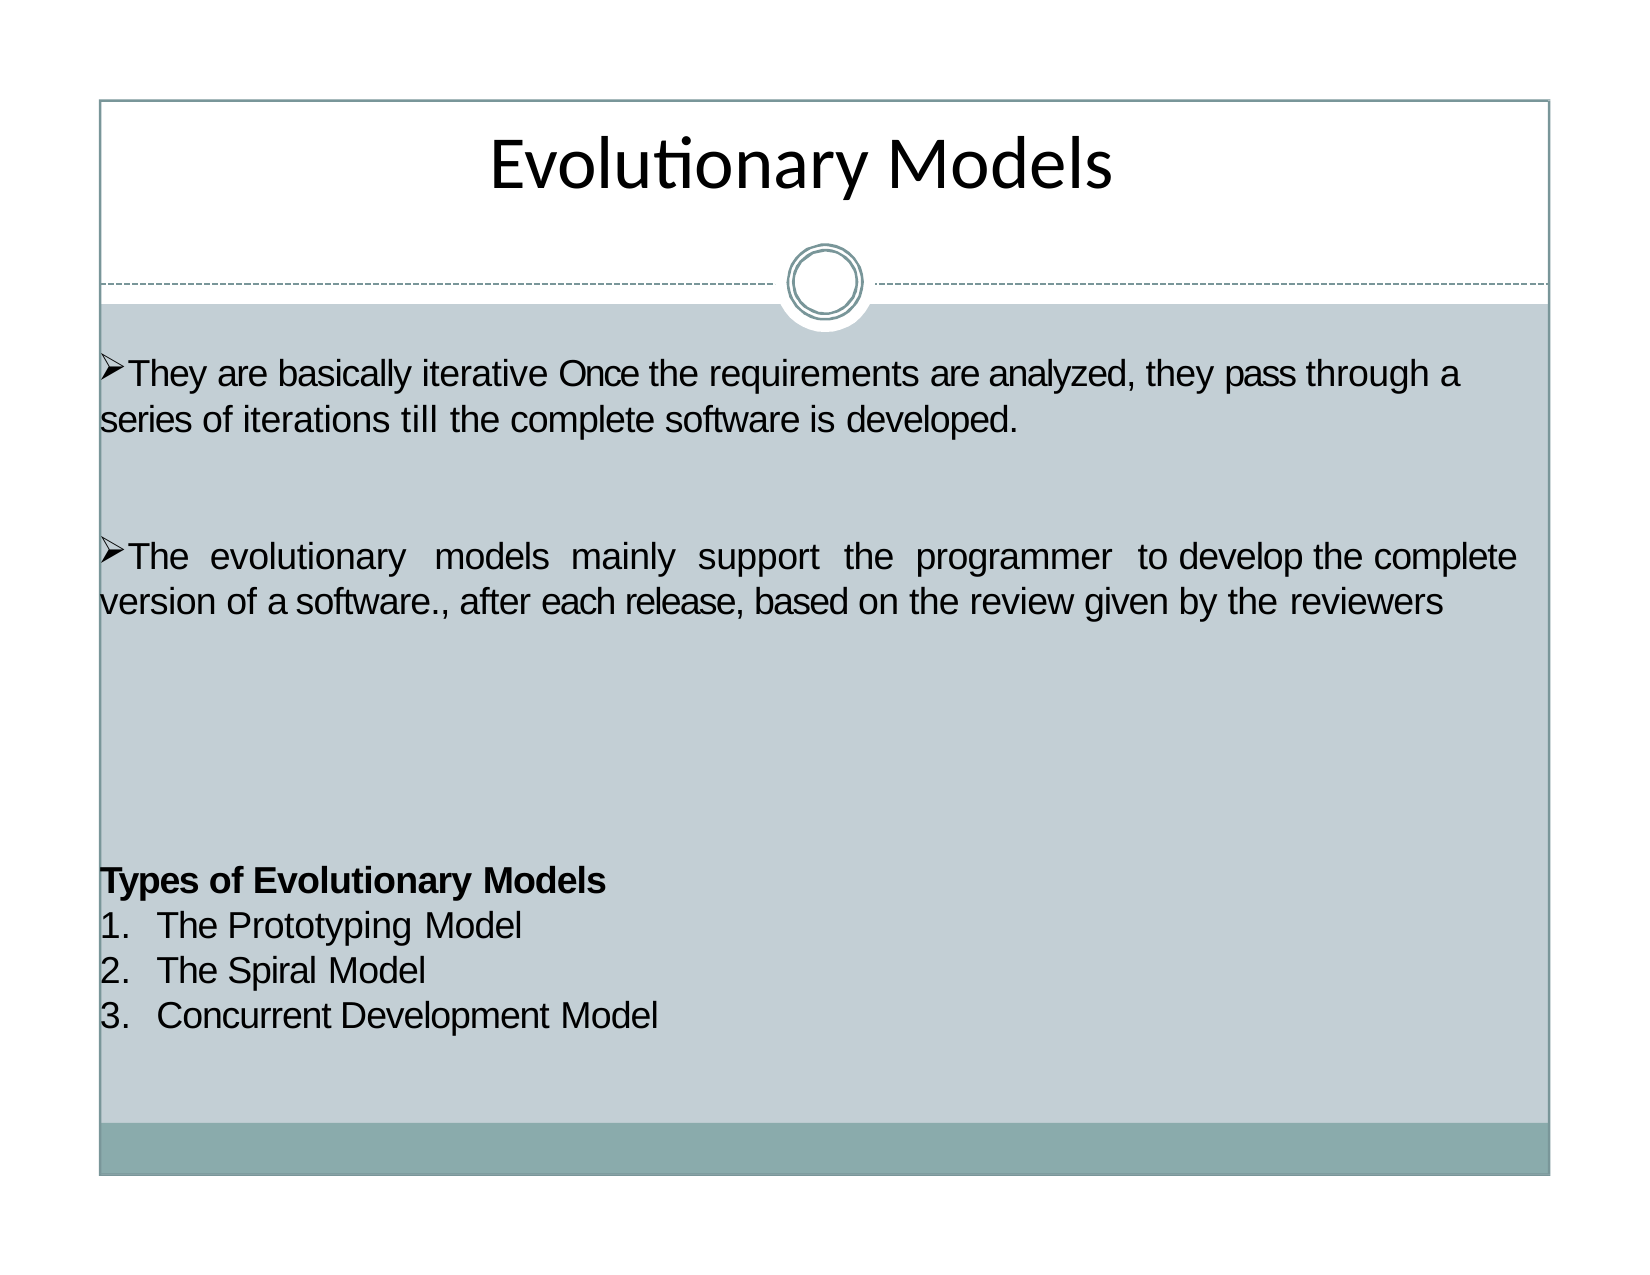

# Evolutionary Models

They are basically iterative Once the requirements are analyzed, they pass through a  series of iterations till the complete software is developed.

The  evolutionary	models  mainly	support	the  programmer	to develop the complete  version of a software., after each release, based on the review given by the reviewers

Types of Evolutionary Models
The Prototyping Model
The Spiral Model
Concurrent Development Model